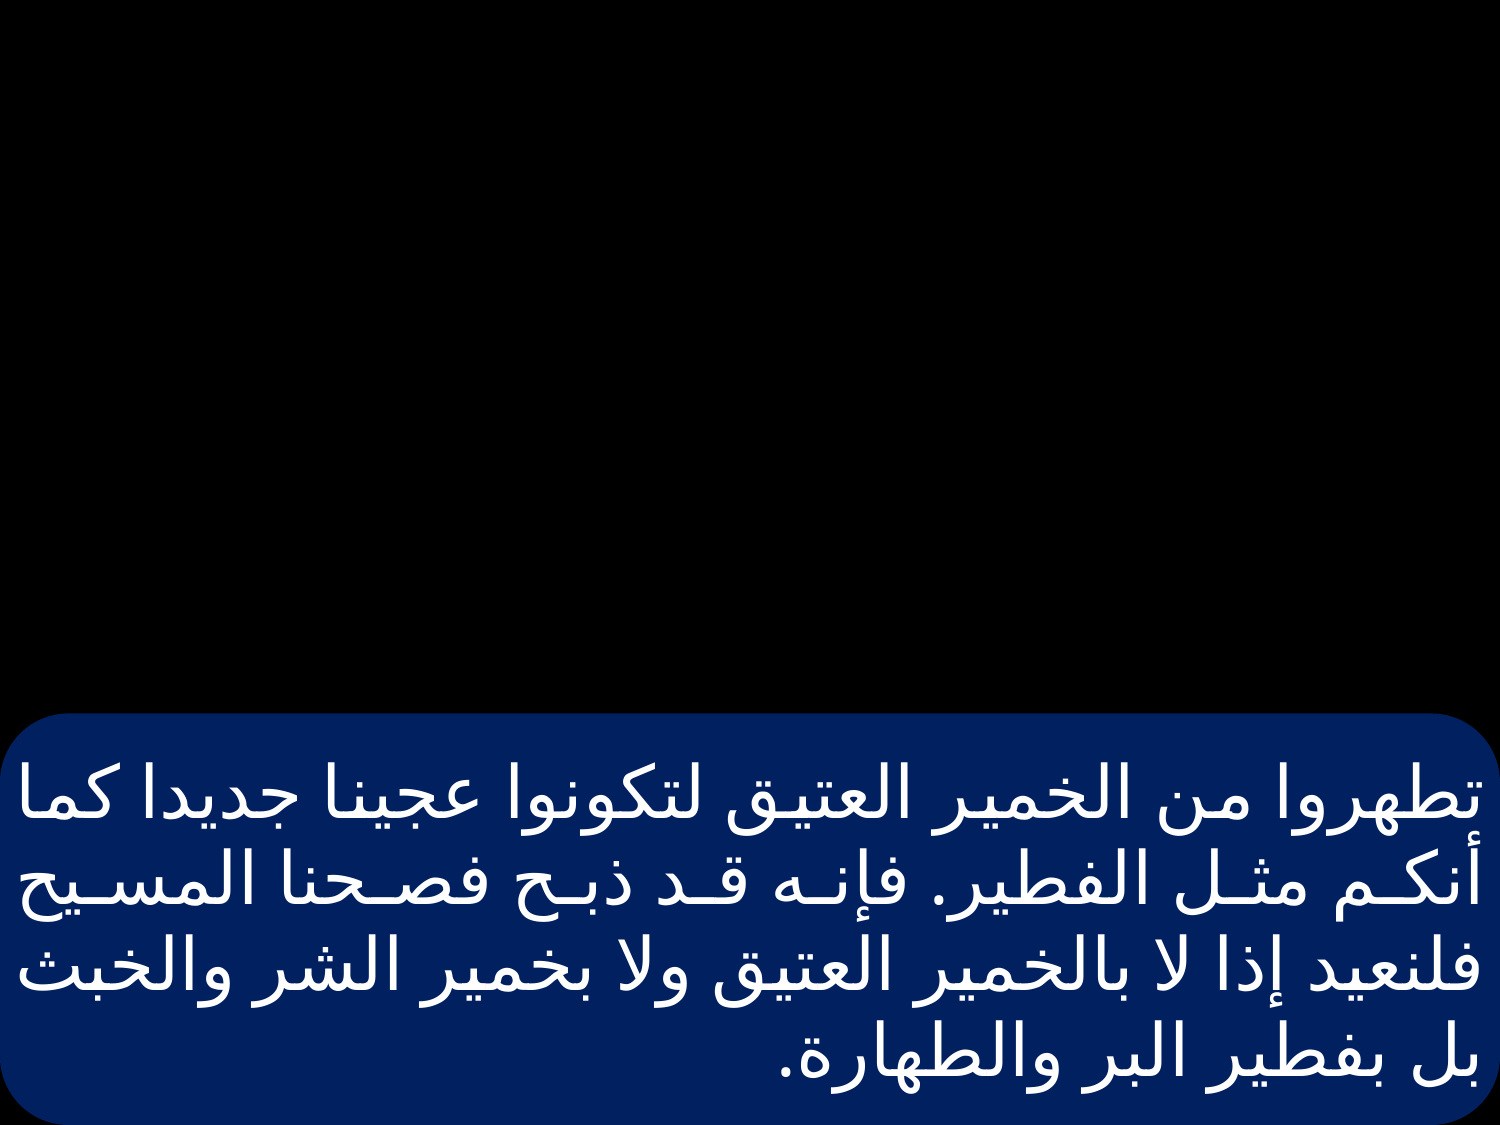

# تطهروا من الخمير العتيق لتكونوا عجينا جديدا كما أنكم مثل الفطير. فإنه قد ذبح فصحنا المسيح فلنعيد إذا لا بالخمير العتيق ولا بخمير الشر والخبث بل بفطير البر والطهارة.